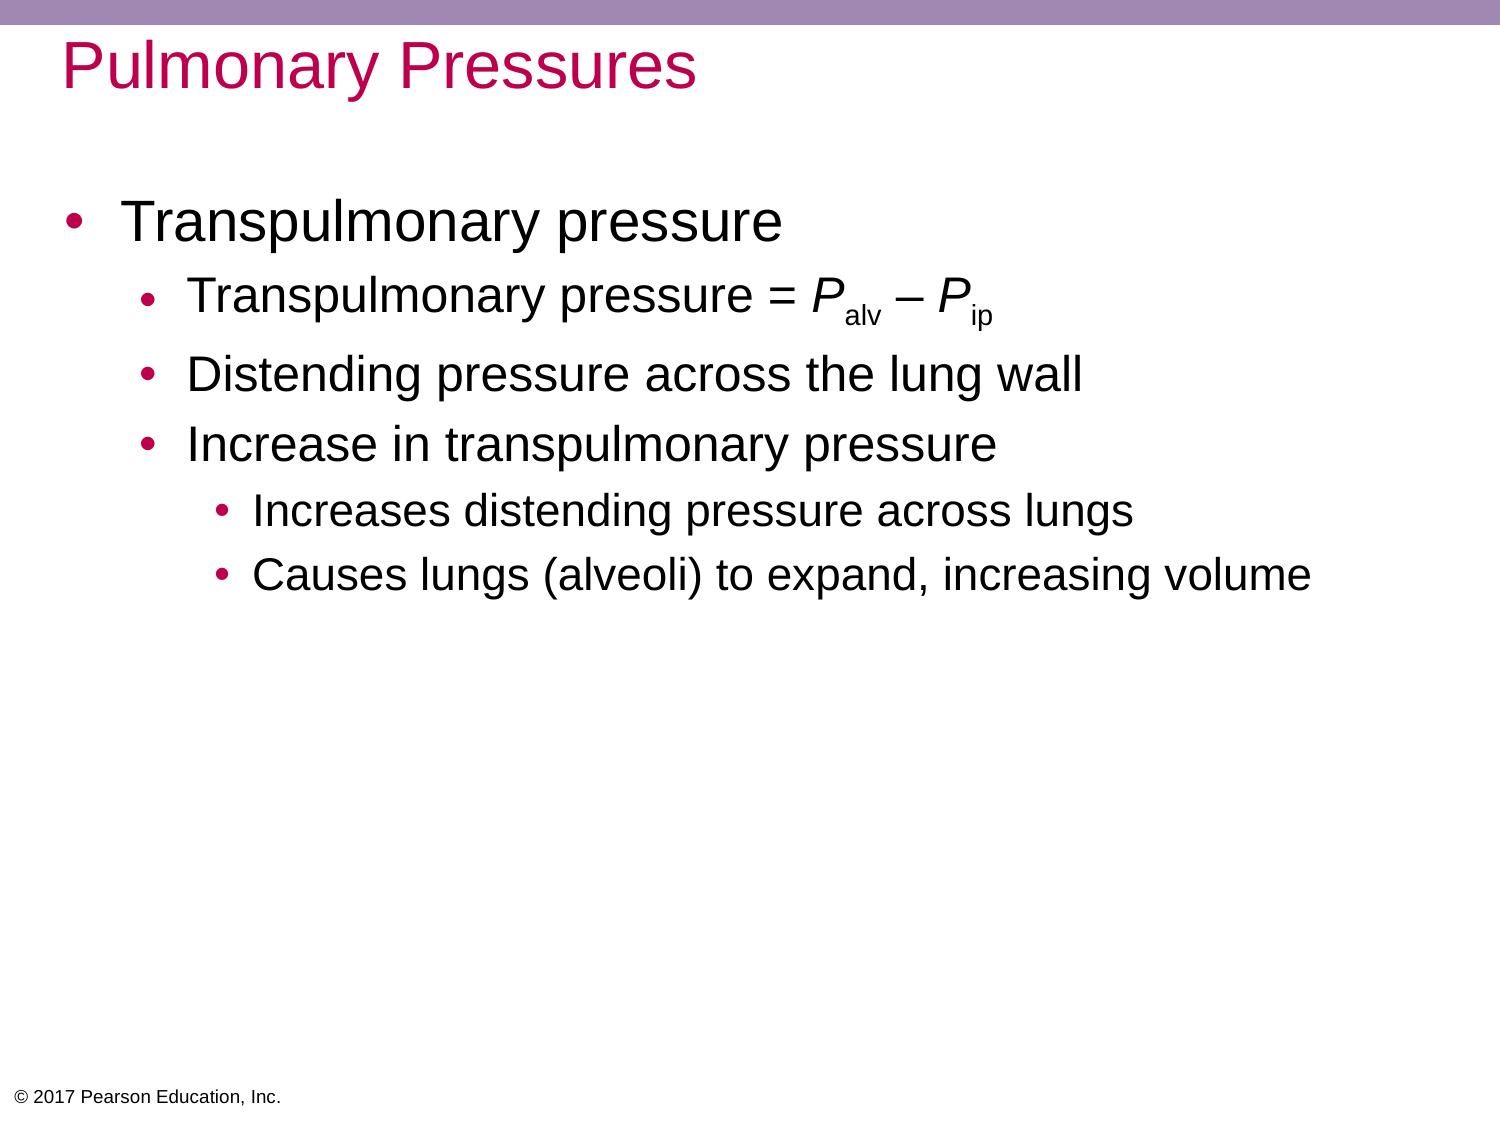

# Pulmonary Pressures
Transpulmonary pressure
Transpulmonary pressure = Palv – Pip
Distending pressure across the lung wall
Increase in transpulmonary pressure
Increases distending pressure across lungs
Causes lungs (alveoli) to expand, increasing volume